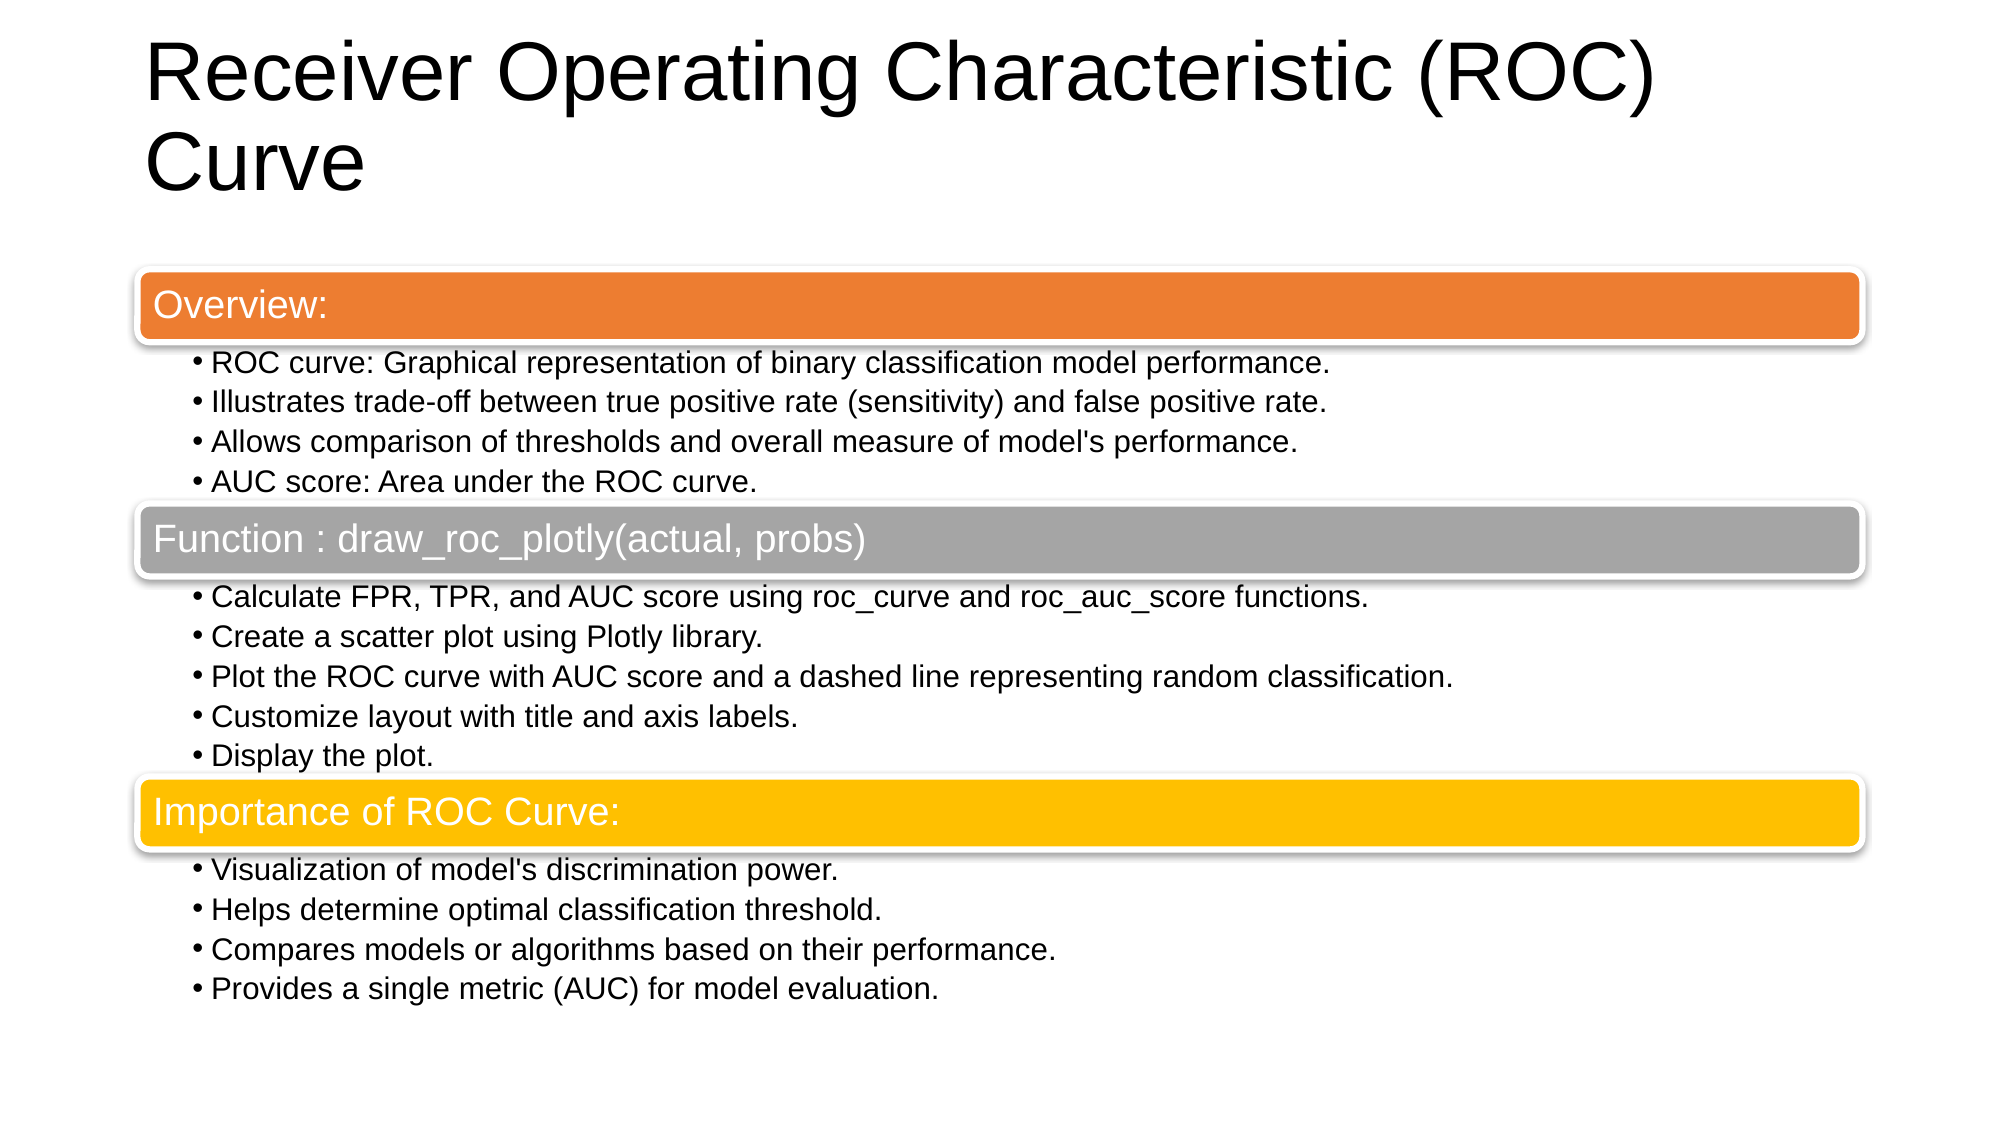

# Receiver Operating Characteristic (ROC) Curve

Overview:
ROC curve: Graphical representation of binary classification model performance.
Illustrates trade-off between true positive rate (sensitivity) and false positive rate.
Allows comparison of thresholds and overall measure of model's performance.
AUC score: Area under the ROC curve.

Function : draw_roc_plotly(actual, probs)
Calculate FPR, TPR, and AUC score using roc_curve and roc_auc_score functions.
Create a scatter plot using Plotly library.
Plot the ROC curve with AUC score and a dashed line representing random classification.
Customize layout with title and axis labels.
Display the plot.

Importance of ROC Curve:
Visualization of model's discrimination power.
Helps determine optimal classification threshold.
Compares models or algorithms based on their performance.
Provides a single metric (AUC) for model evaluation.